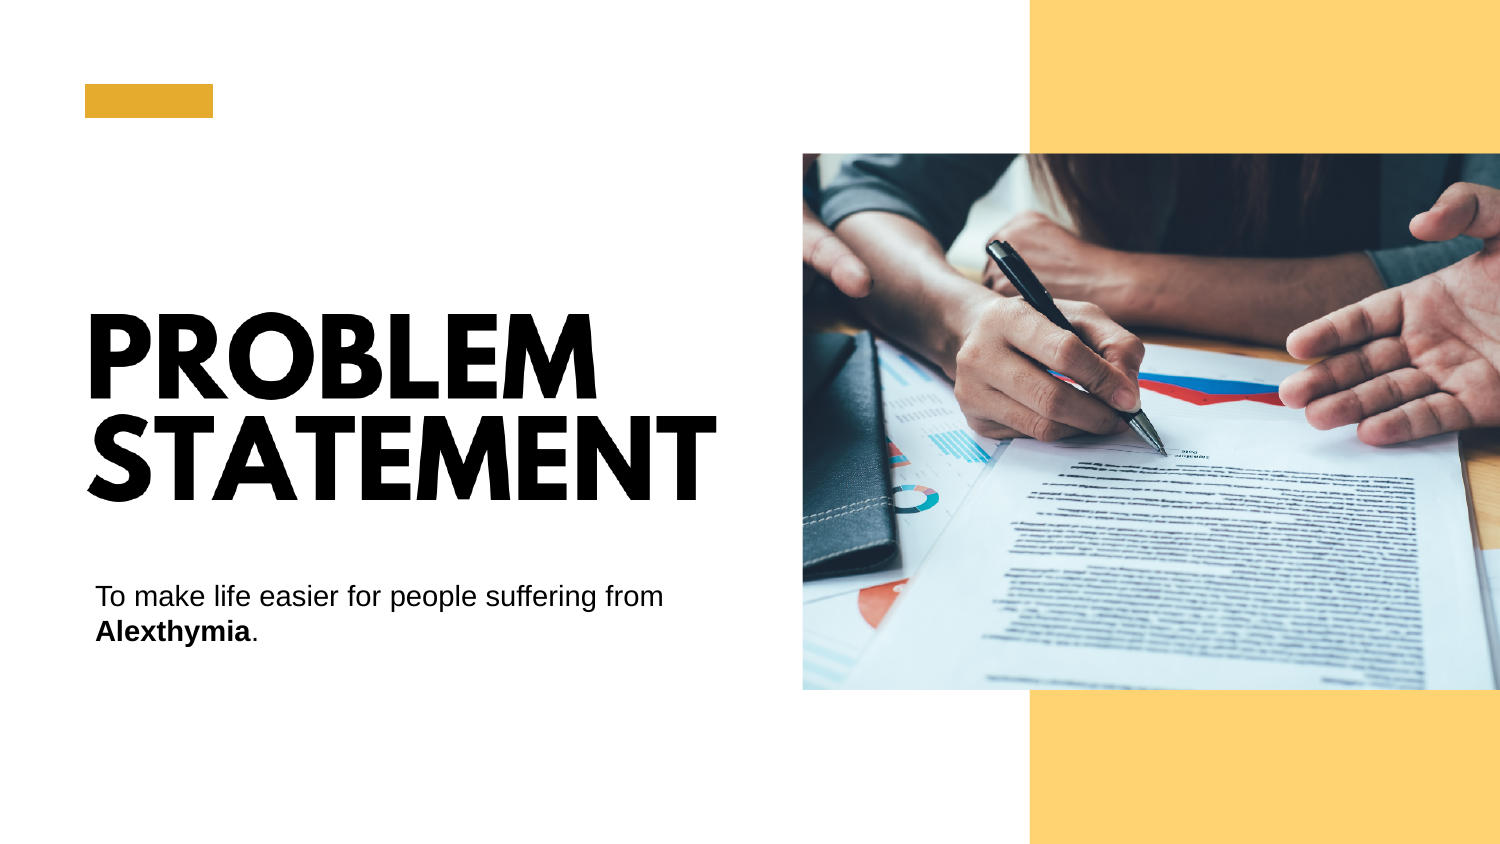

To make life easier for people suffering from Alexthymia.